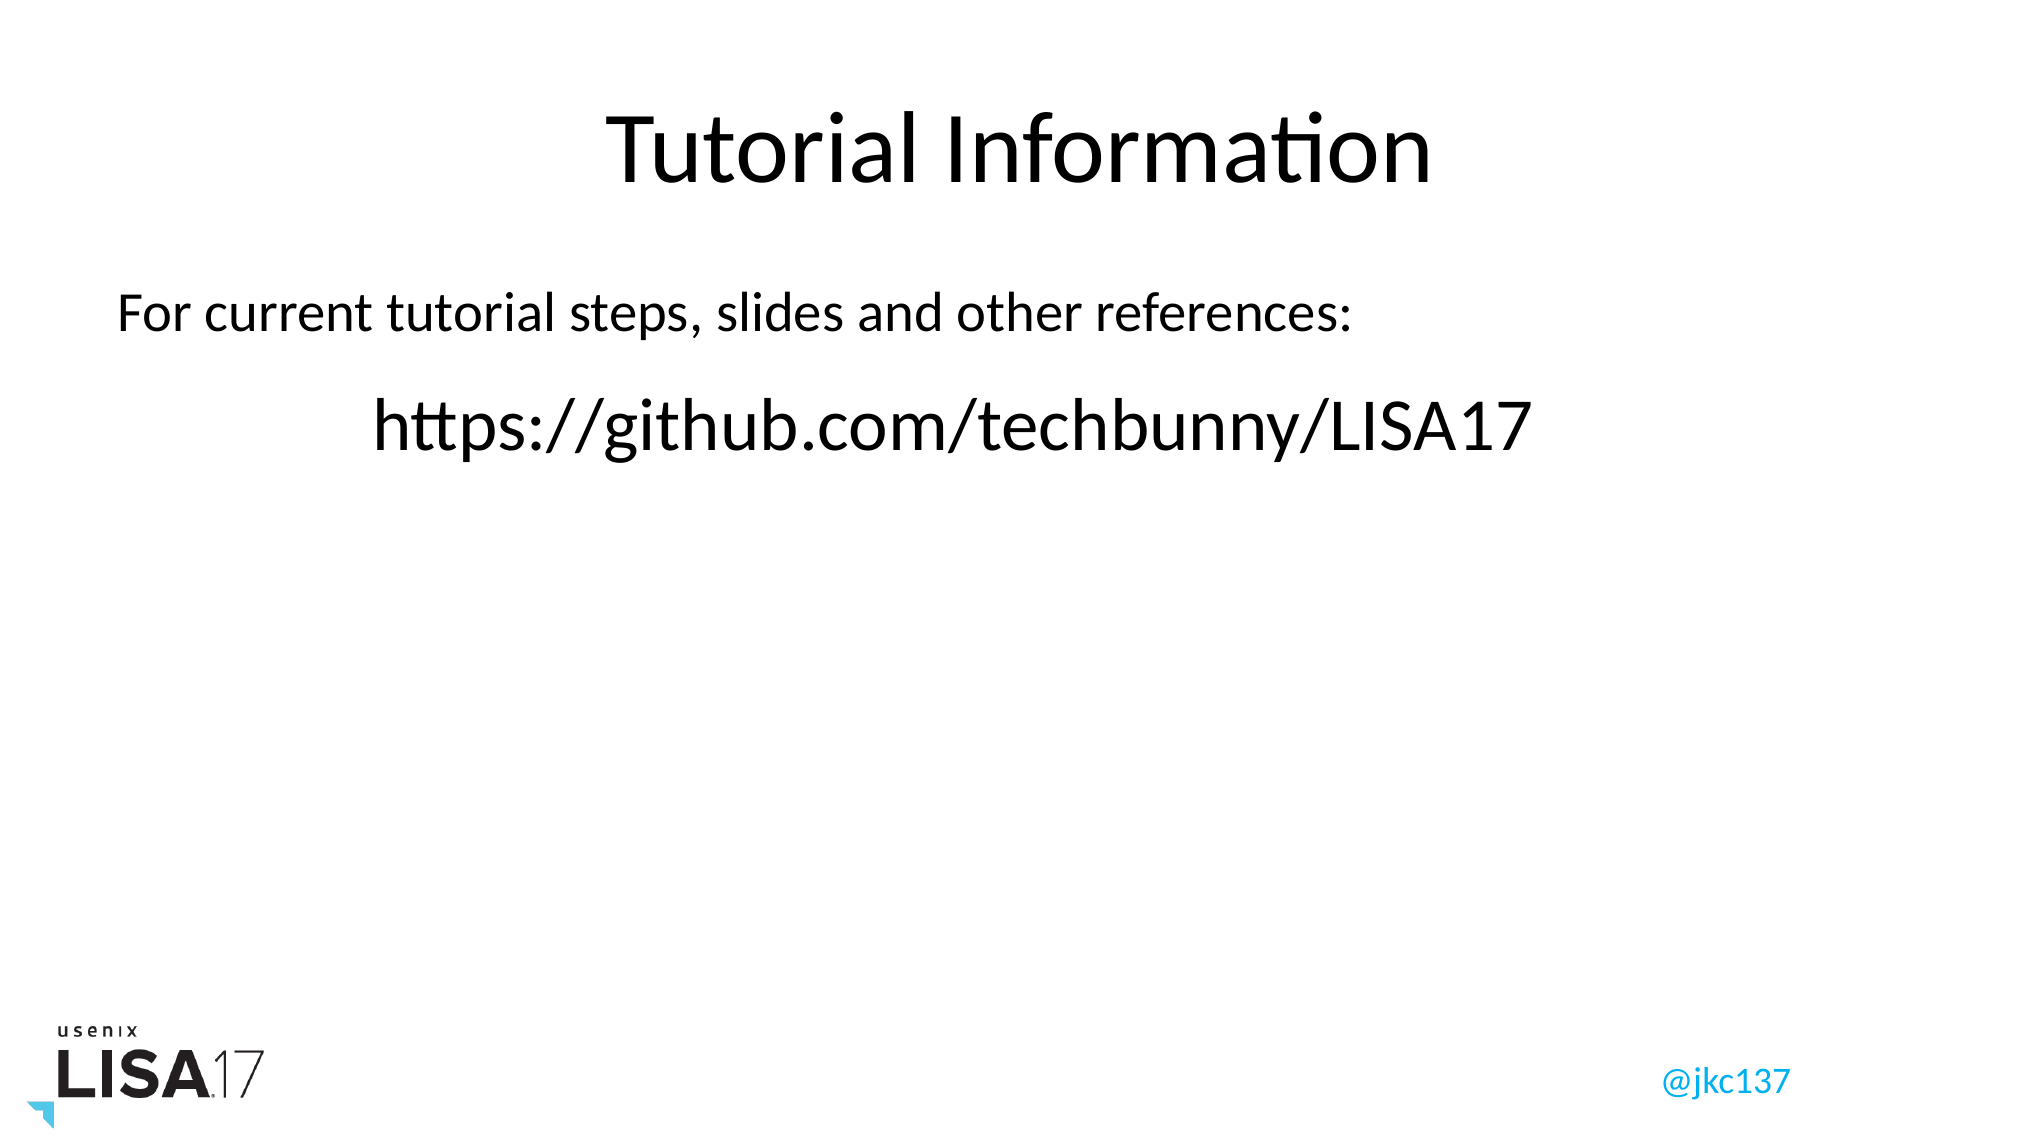

# Tutorial Information
For current tutorial steps, slides and other references:
         https://github.com/techbunny/LISA17